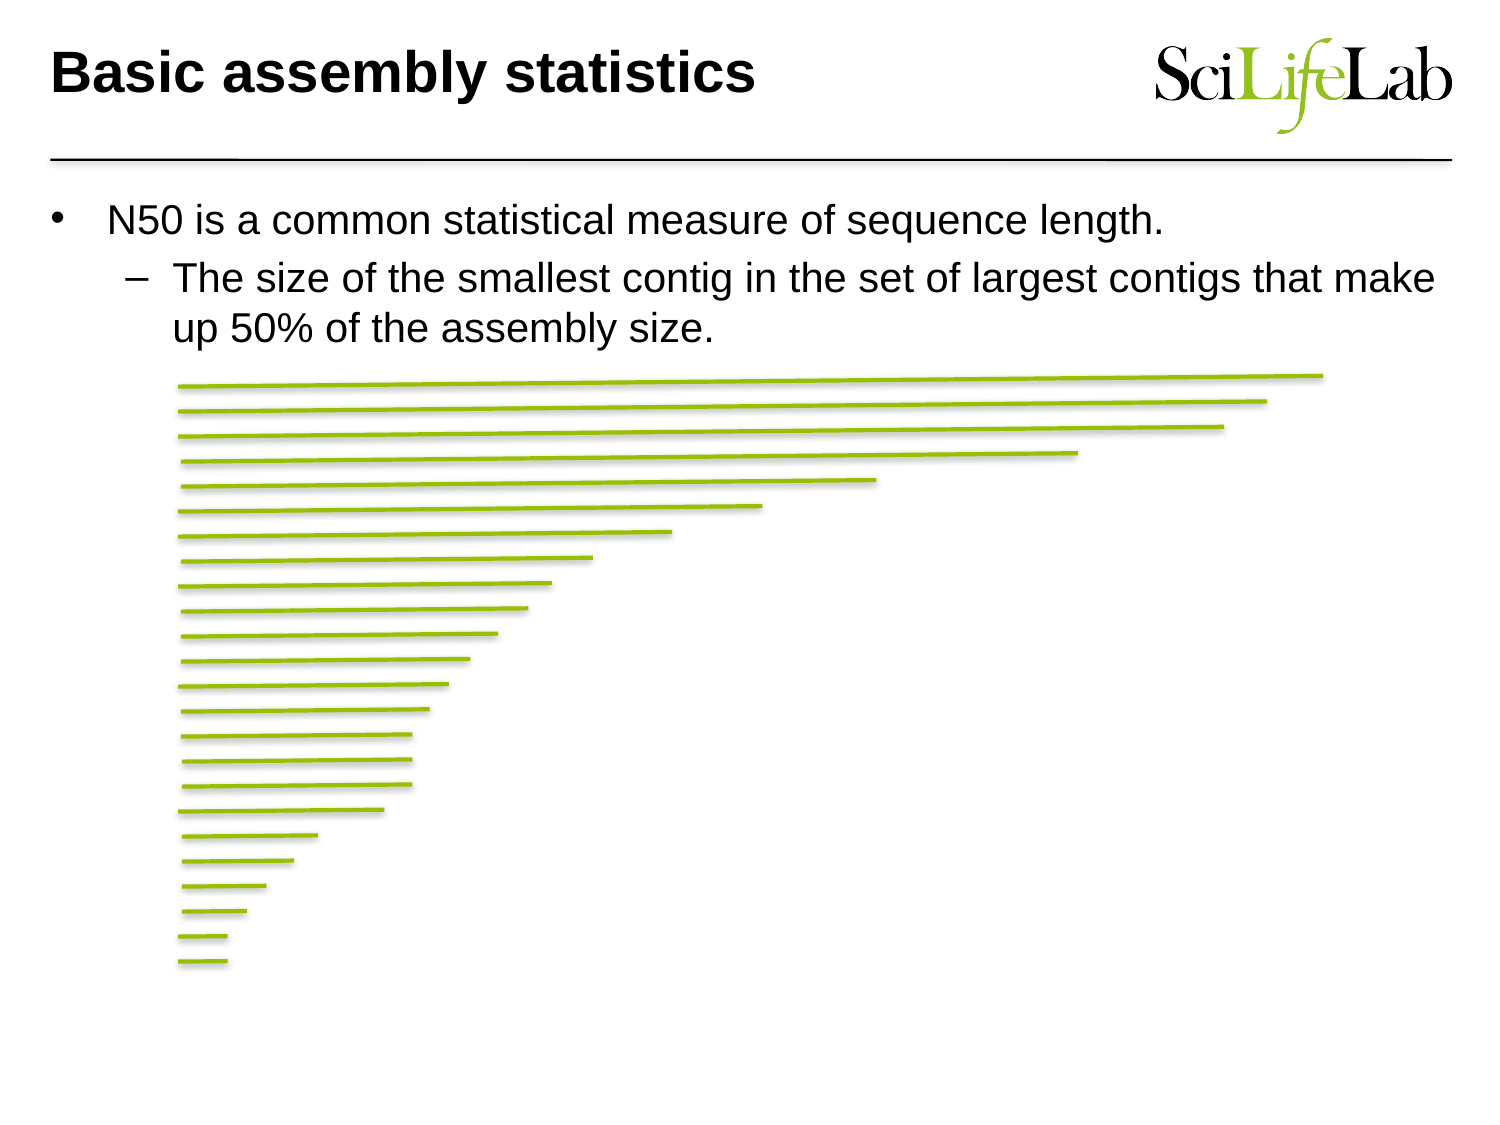

# Basic assembly statistics
N50 is a common statistical measure of sequence length.
The size of the smallest contig in the set of largest contigs that make up 50% of the assembly size.